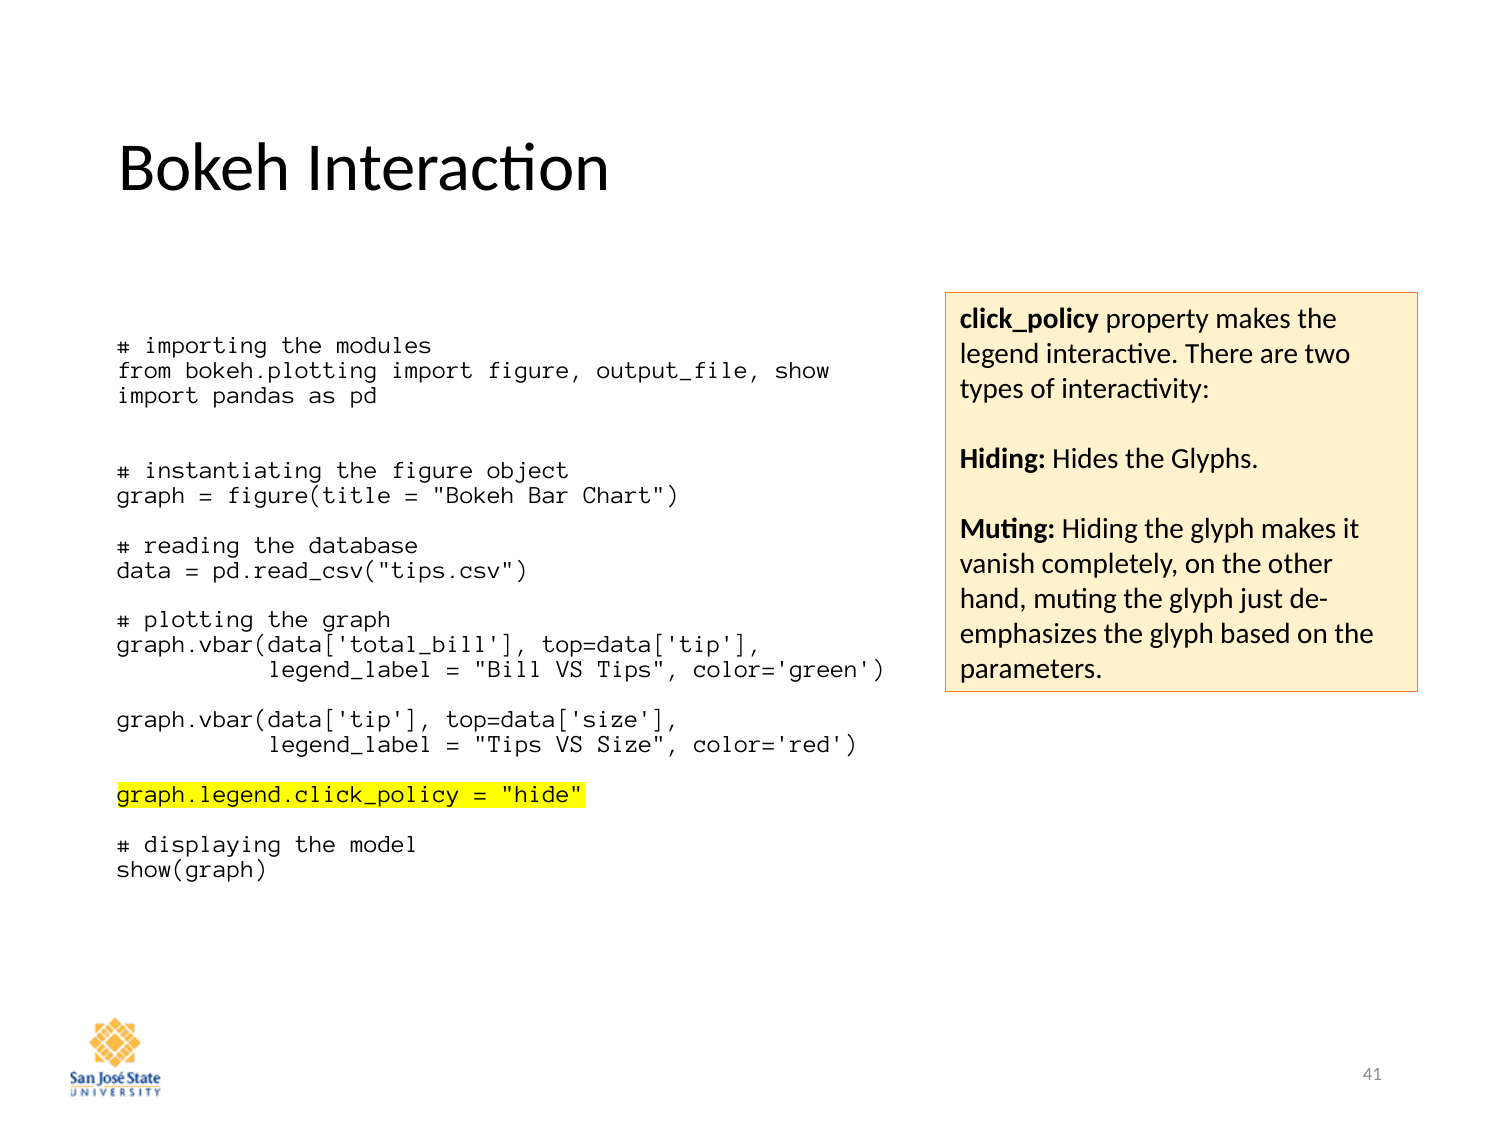

# Bokeh Interaction
| # importing the modules from bokeh.plotting import figure, output\_file, show import pandas as pd     # instantiating the figure object graph = figure(title = "Bokeh Bar Chart")   # reading the database data = pd.read\_csv("tips.csv")   # plotting the graph graph.vbar(data['total\_bill'], top=data['tip'],            legend\_label = "Bill VS Tips", color='green')   graph.vbar(data['tip'], top=data['size'],            legend\_label = "Tips VS Size", color='red')   graph.legend.click\_policy = "hide"   # displaying the model show(graph) |
| --- |
click_policy property makes the legend interactive. There are two types of interactivity:

Hiding: Hides the Glyphs.

Muting: Hiding the glyph makes it vanish completely, on the other hand, muting the glyph just de-emphasizes the glyph based on the parameters.
41